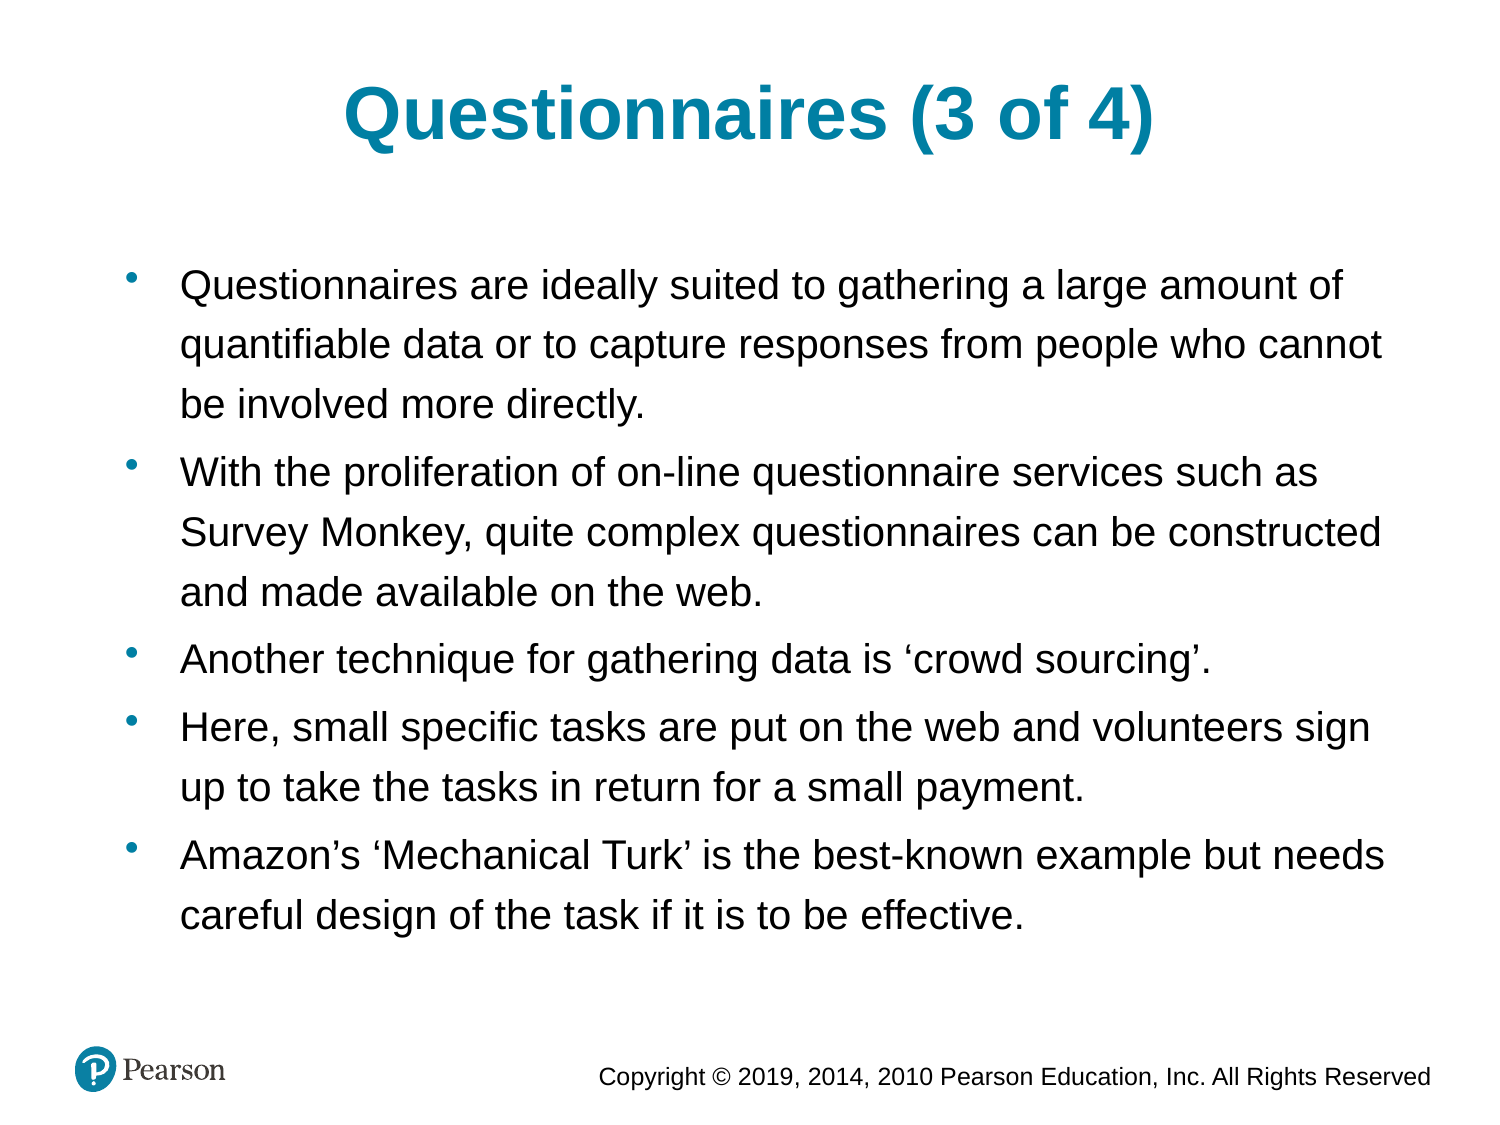

Questionnaires (3 of 4)
Questionnaires are ideally suited to gathering a large amount of quantifiable data or to capture responses from people who cannot be involved more directly.
With the proliferation of on-line questionnaire services such as Survey Monkey, quite complex questionnaires can be constructed and made available on the web.
Another technique for gathering data is ‘crowd sourcing’.
Here, small specific tasks are put on the web and volunteers sign up to take the tasks in return for a small payment.
Amazon’s ‘Mechanical Turk’ is the best-known example but needs careful design of the task if it is to be effective.